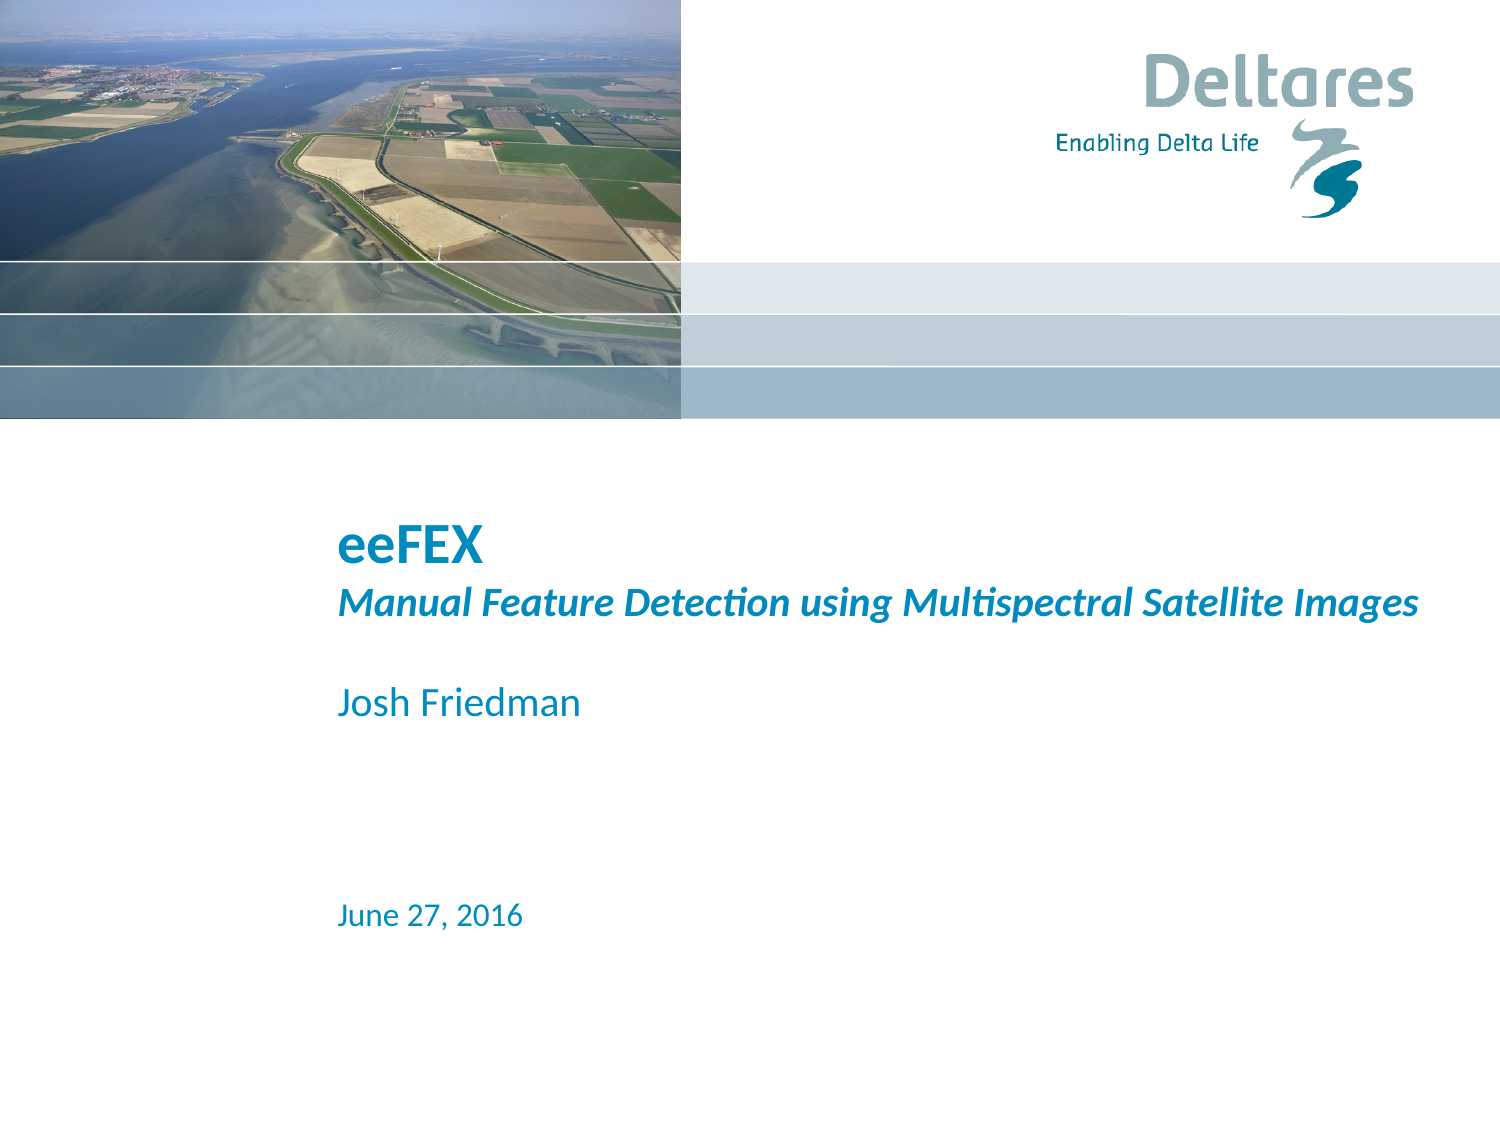

# eeFEX Manual Feature Detection using Multispectral Satellite Images
Josh Friedman
June 27, 2016